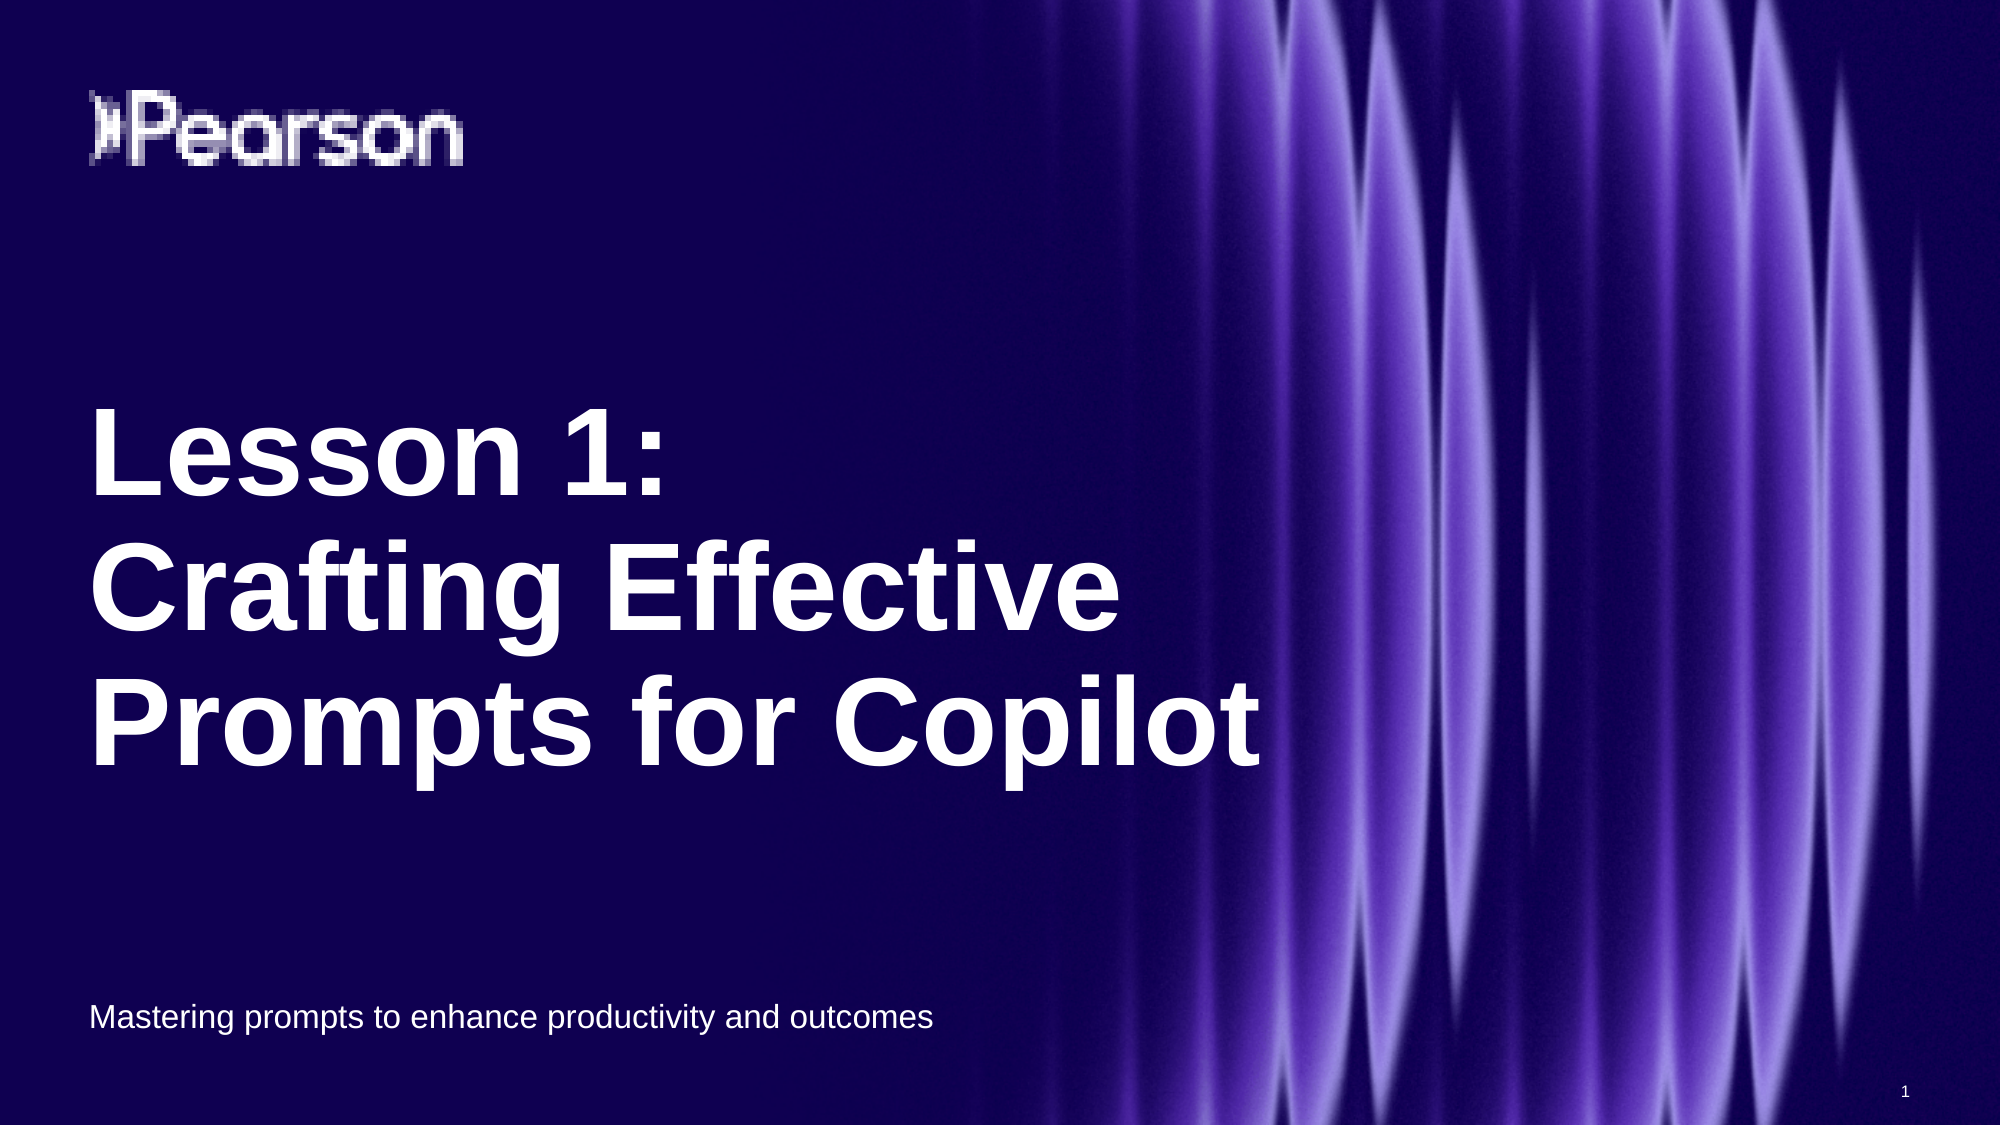

# Lesson 1: Crafting Effective Prompts for Copilot
Mastering prompts to enhance productivity and outcomes
1